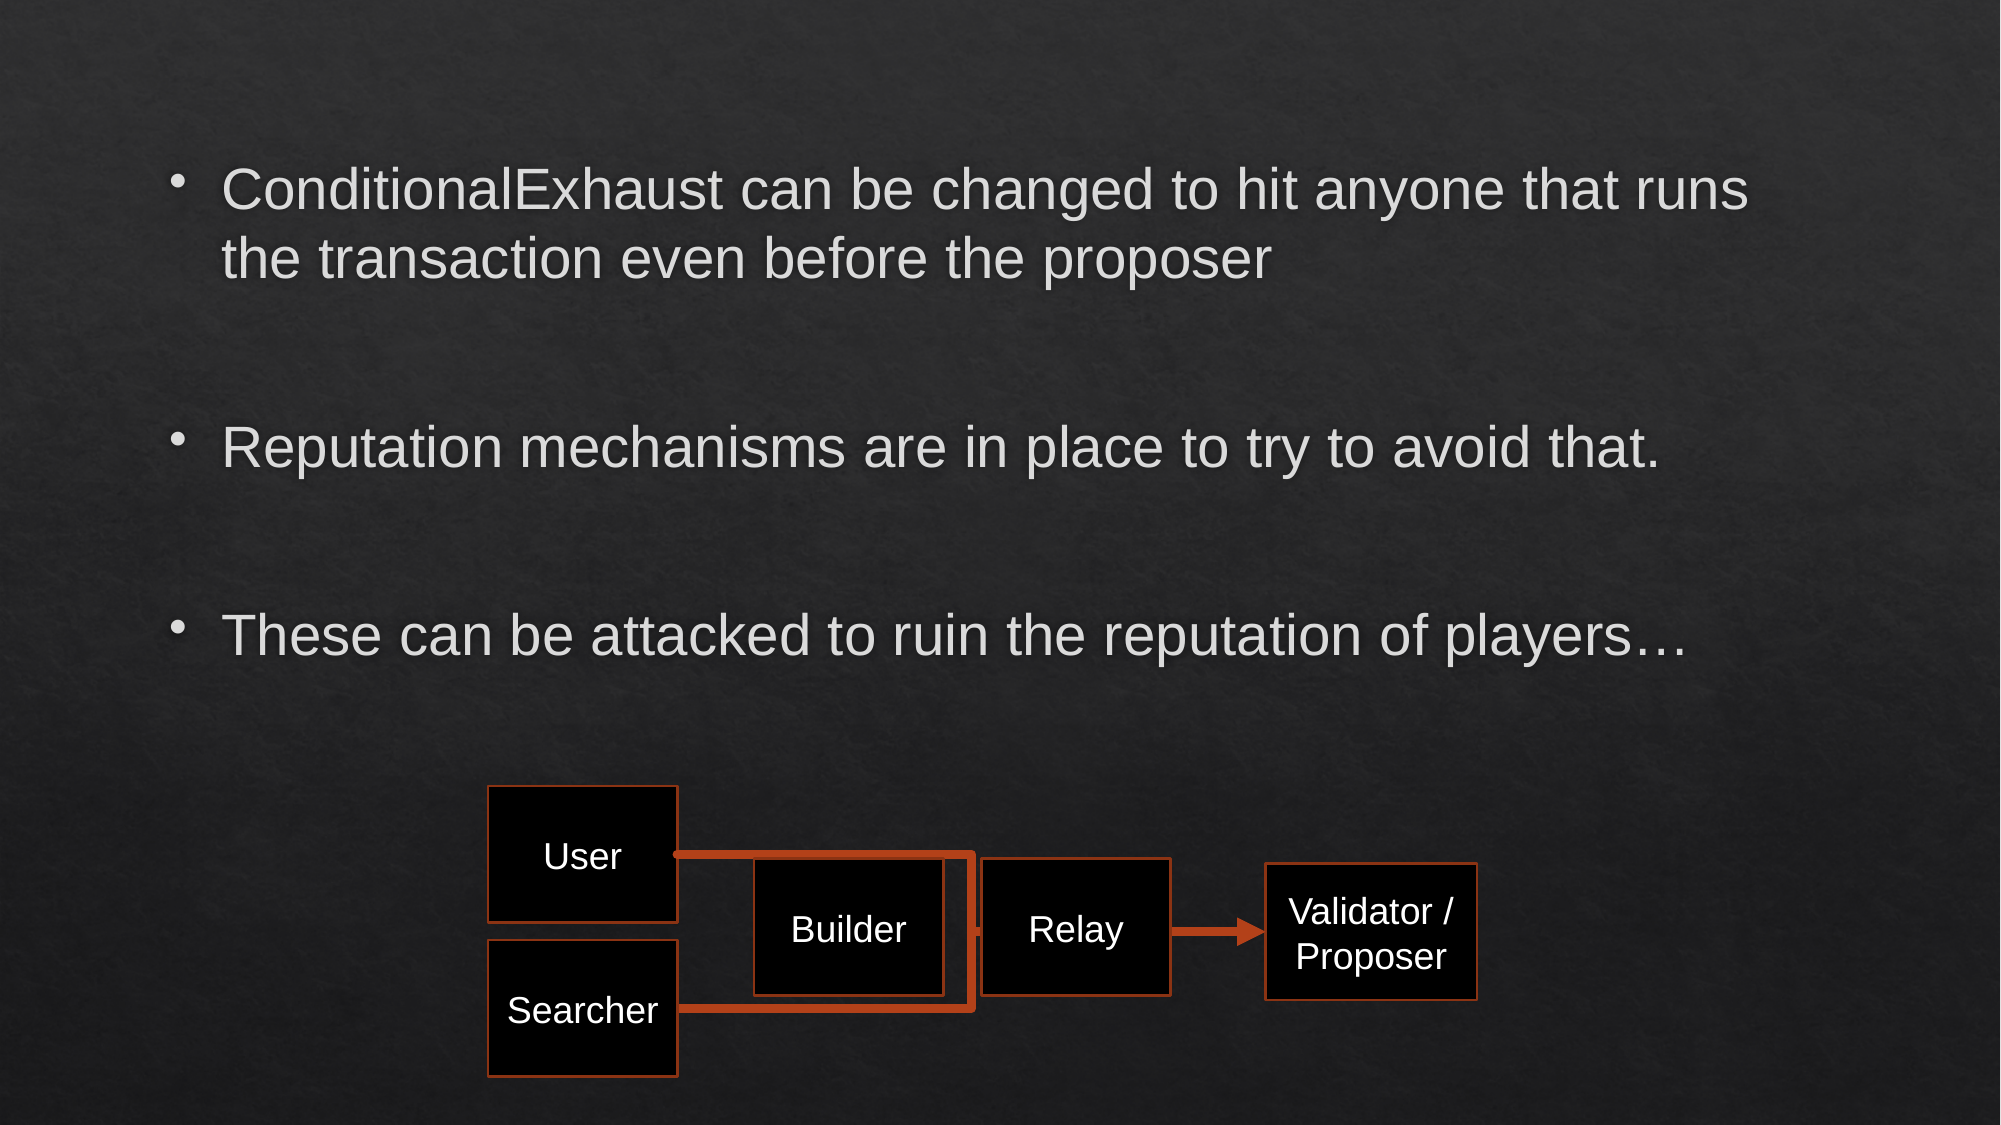

ConditionalExhaust can be changed to hit anyone that runs the transaction even before the proposer

Reputation mechanisms are in place to try to avoid that.

These can be attacked to ruin the reputation of players…
User
Relay
Builder
Validator / Proposer
Searcher